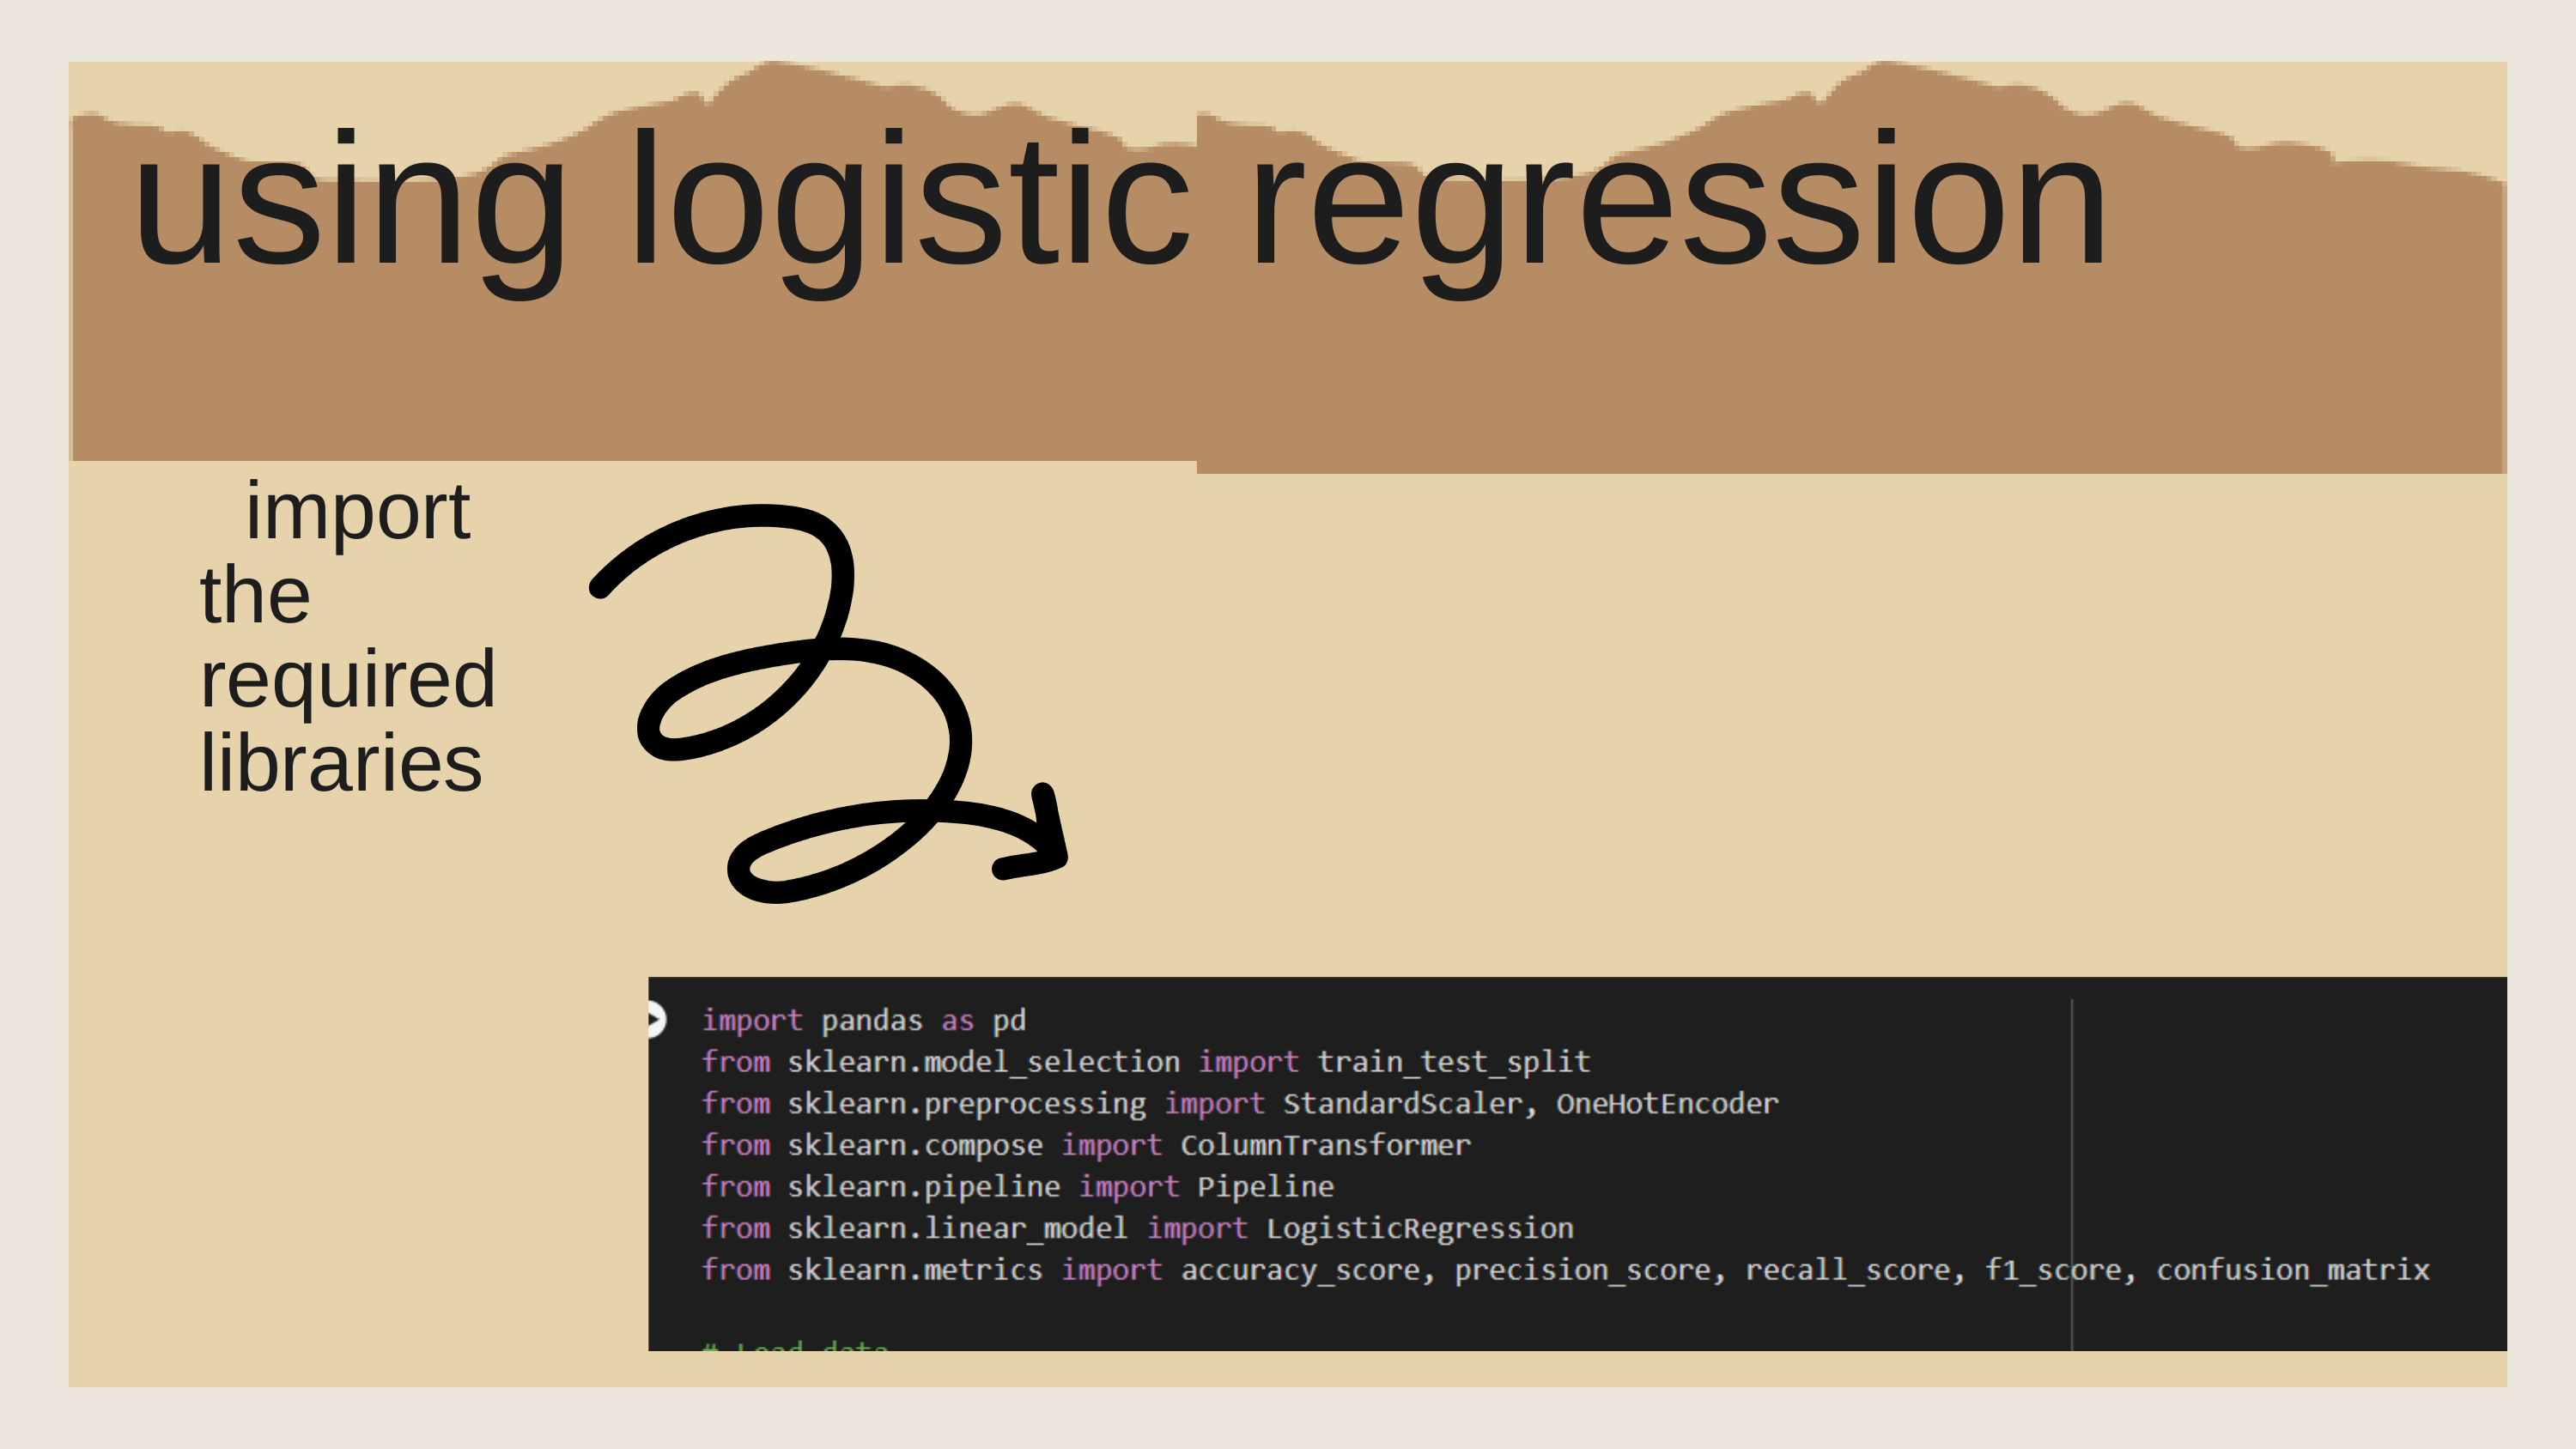

using logistic regression
  import the   required libraries